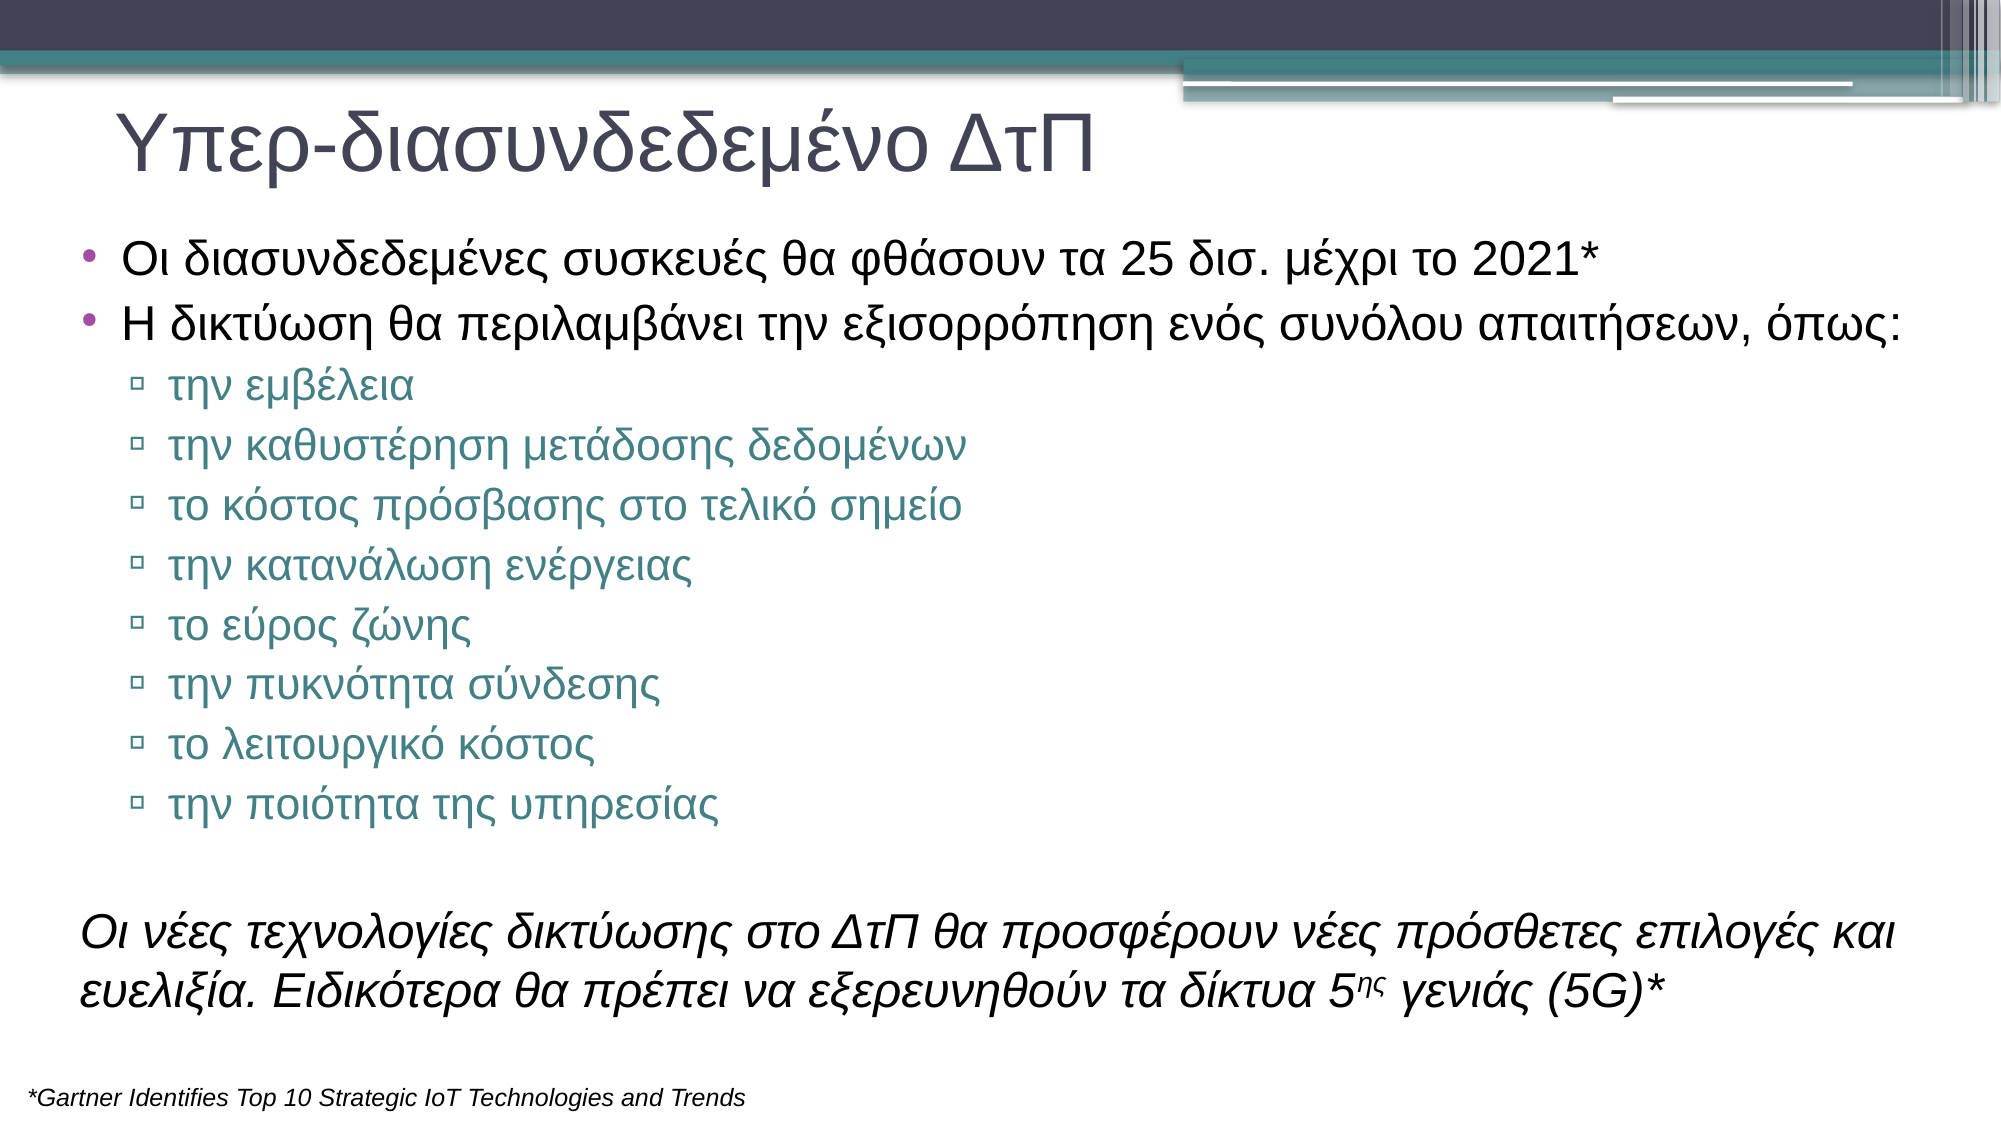

# Yπερ-διασυνδεδεμένο ΔτΠ
Οι διασυνδεδεμένες συσκευές θα φθάσουν τα 25 δισ. μέχρι το 2021*
Η δικτύωση θα περιλαμβάνει την εξισορρόπηση ενός συνόλου απαιτήσεων, όπως:
την εμβέλεια
την καθυστέρηση μετάδοσης δεδομένων
το κόστος πρόσβασης στο τελικό σημείο
την κατανάλωση ενέργειας
το εύρος ζώνης
την πυκνότητα σύνδεσης
το λειτουργικό κόστος
την ποιότητα της υπηρεσίας

Οι νέες τεχνολογίες δικτύωσης στο ΔτΠ θα προσφέρουν νέες πρόσθετες επιλογές και ευελιξία. Ειδικότερα θα πρέπει να εξερευνηθούν τα δίκτυα 5ης γενιάς (5G)*
*Gartner Identifies Top 10 Strategic IoT Technologies and Trends